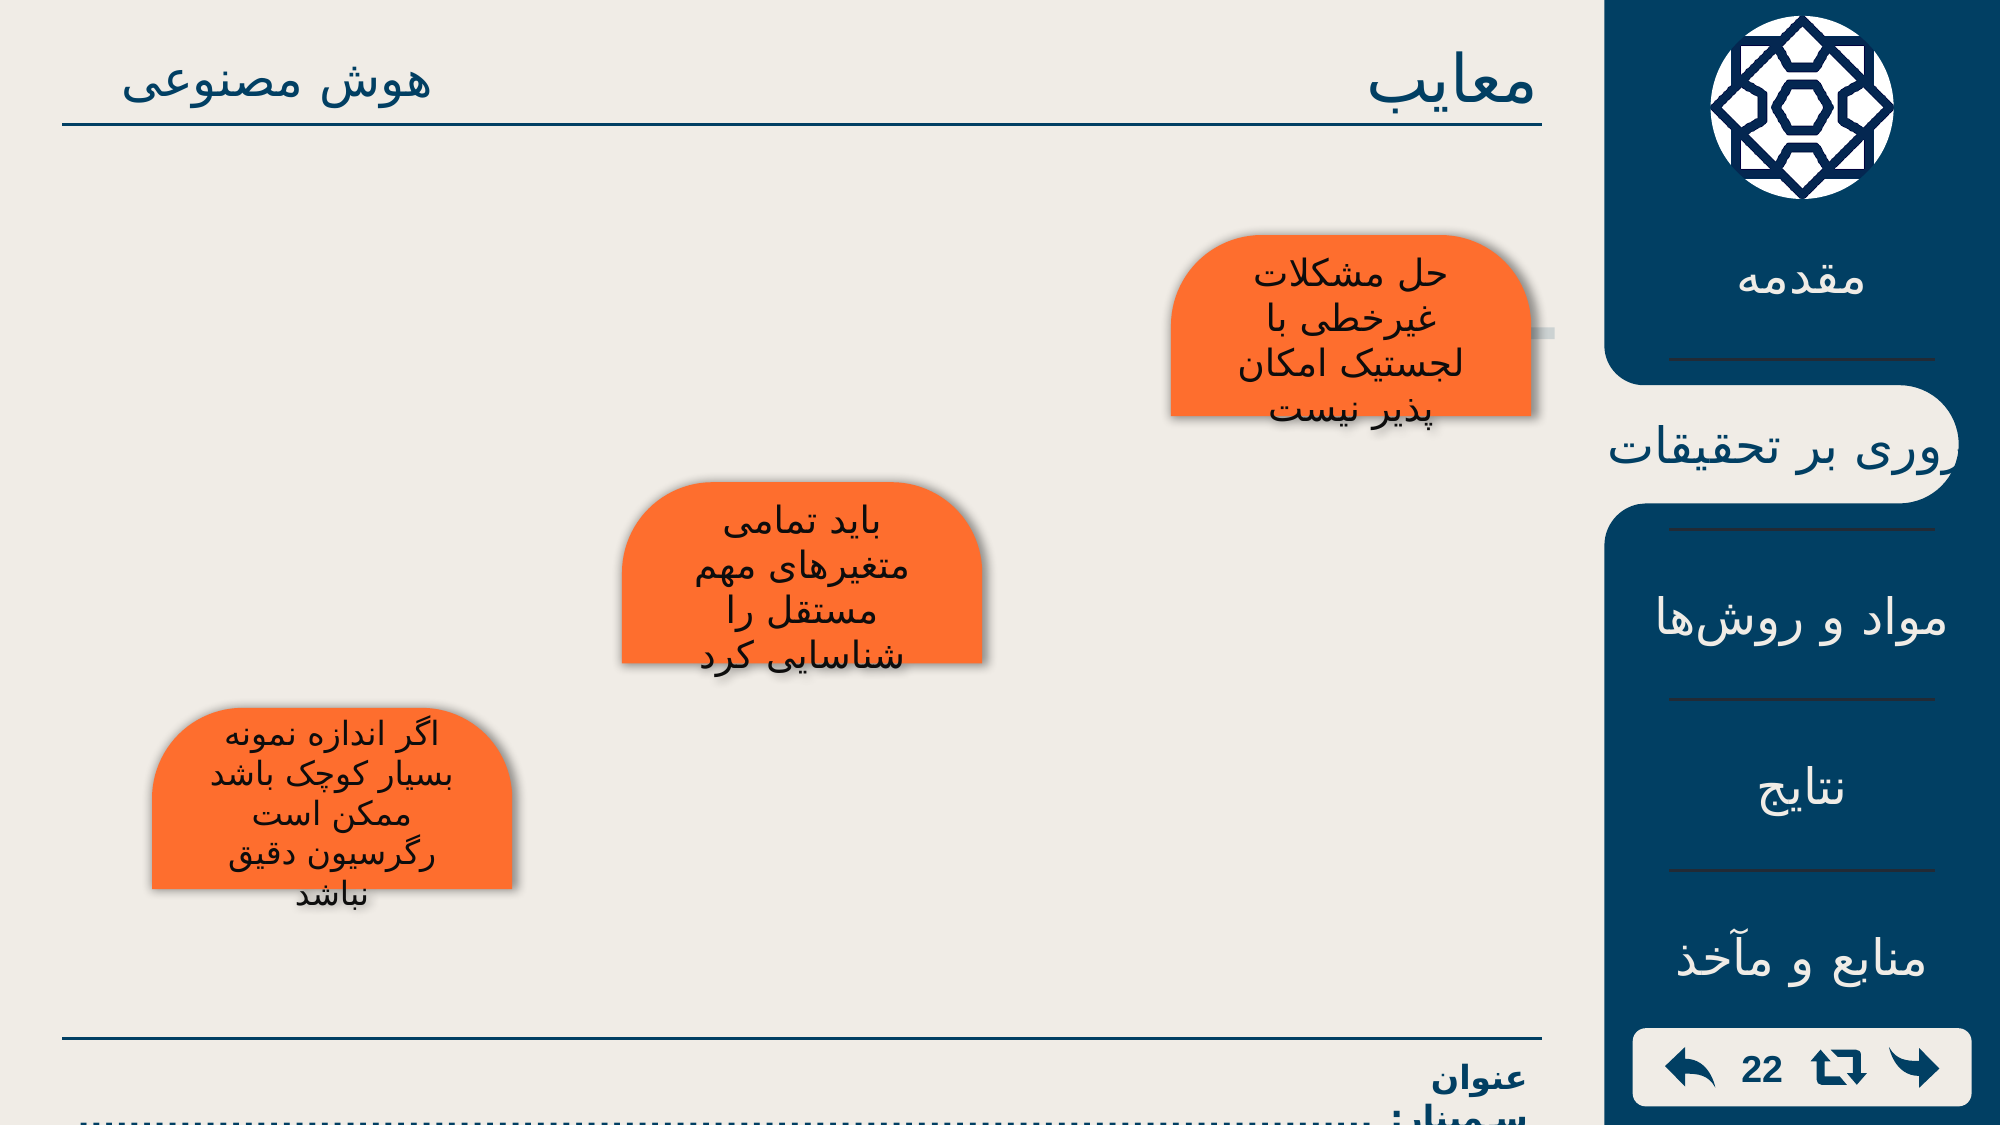

معایب
هوش مصنوعی
حل مشکلات غیرخطی با لجستیک امکان پذیر نیست

مقدمه

مروری بر تحقیقات
باید تمامی متغیرهای مهم مستقل را شناسایی کرد
مواد و روش‌ها
اگر اندازه نمونه بسیار کوچک باشد ممکن است رگرسیون دقیق نباشد
نتایج
منابع و مآخذ

22

عنوان سمینار: ...................................................................................................................... .
22

/ 40